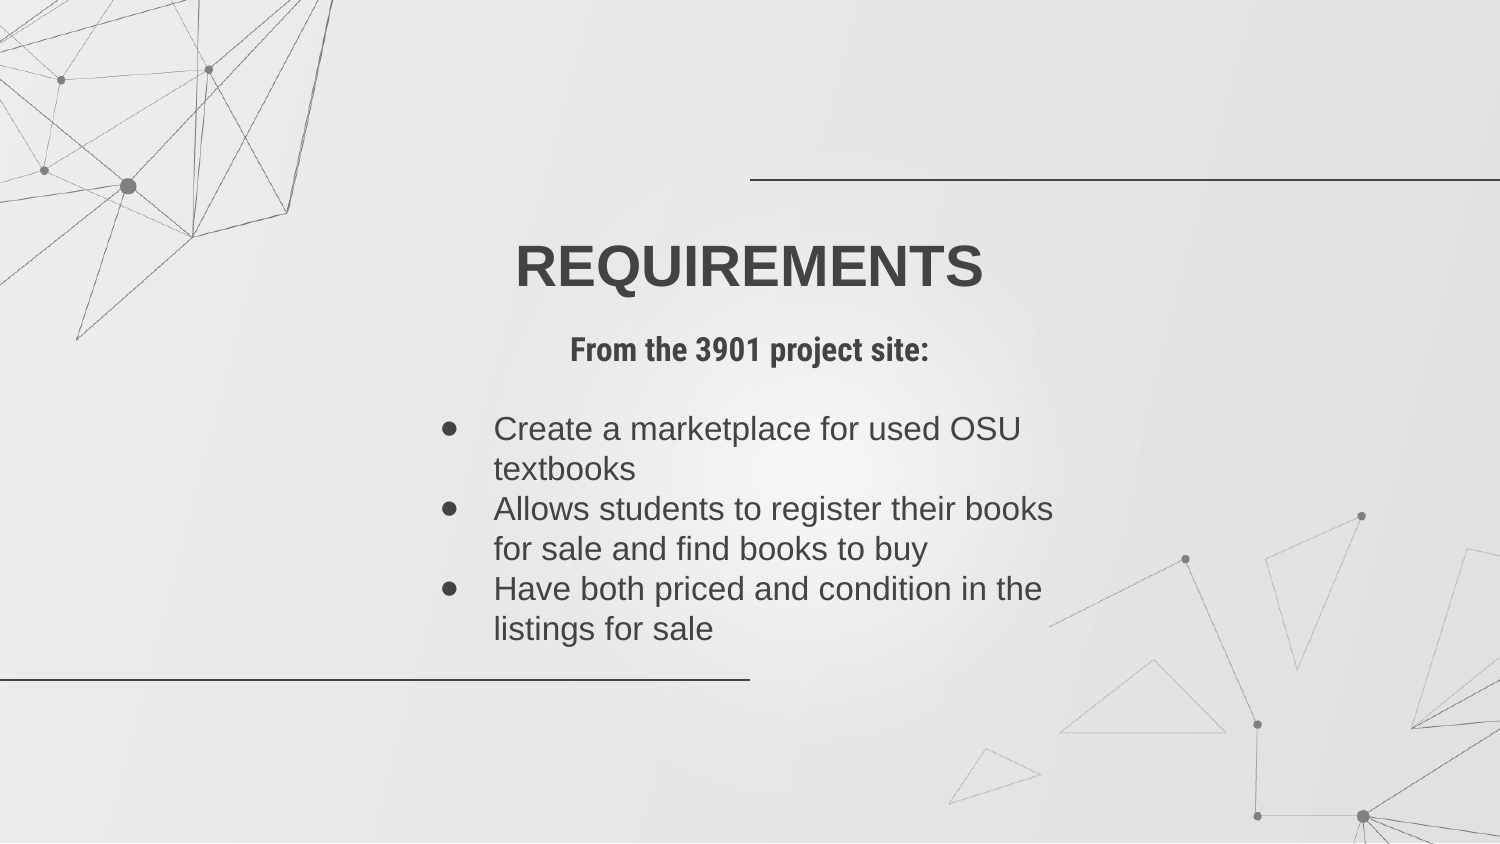

# REQUIREMENTS
From the 3901 project site:

Create a marketplace for used OSU textbooks
Allows students to register their books for sale and find books to buy
Have both priced and condition in the listings for sale